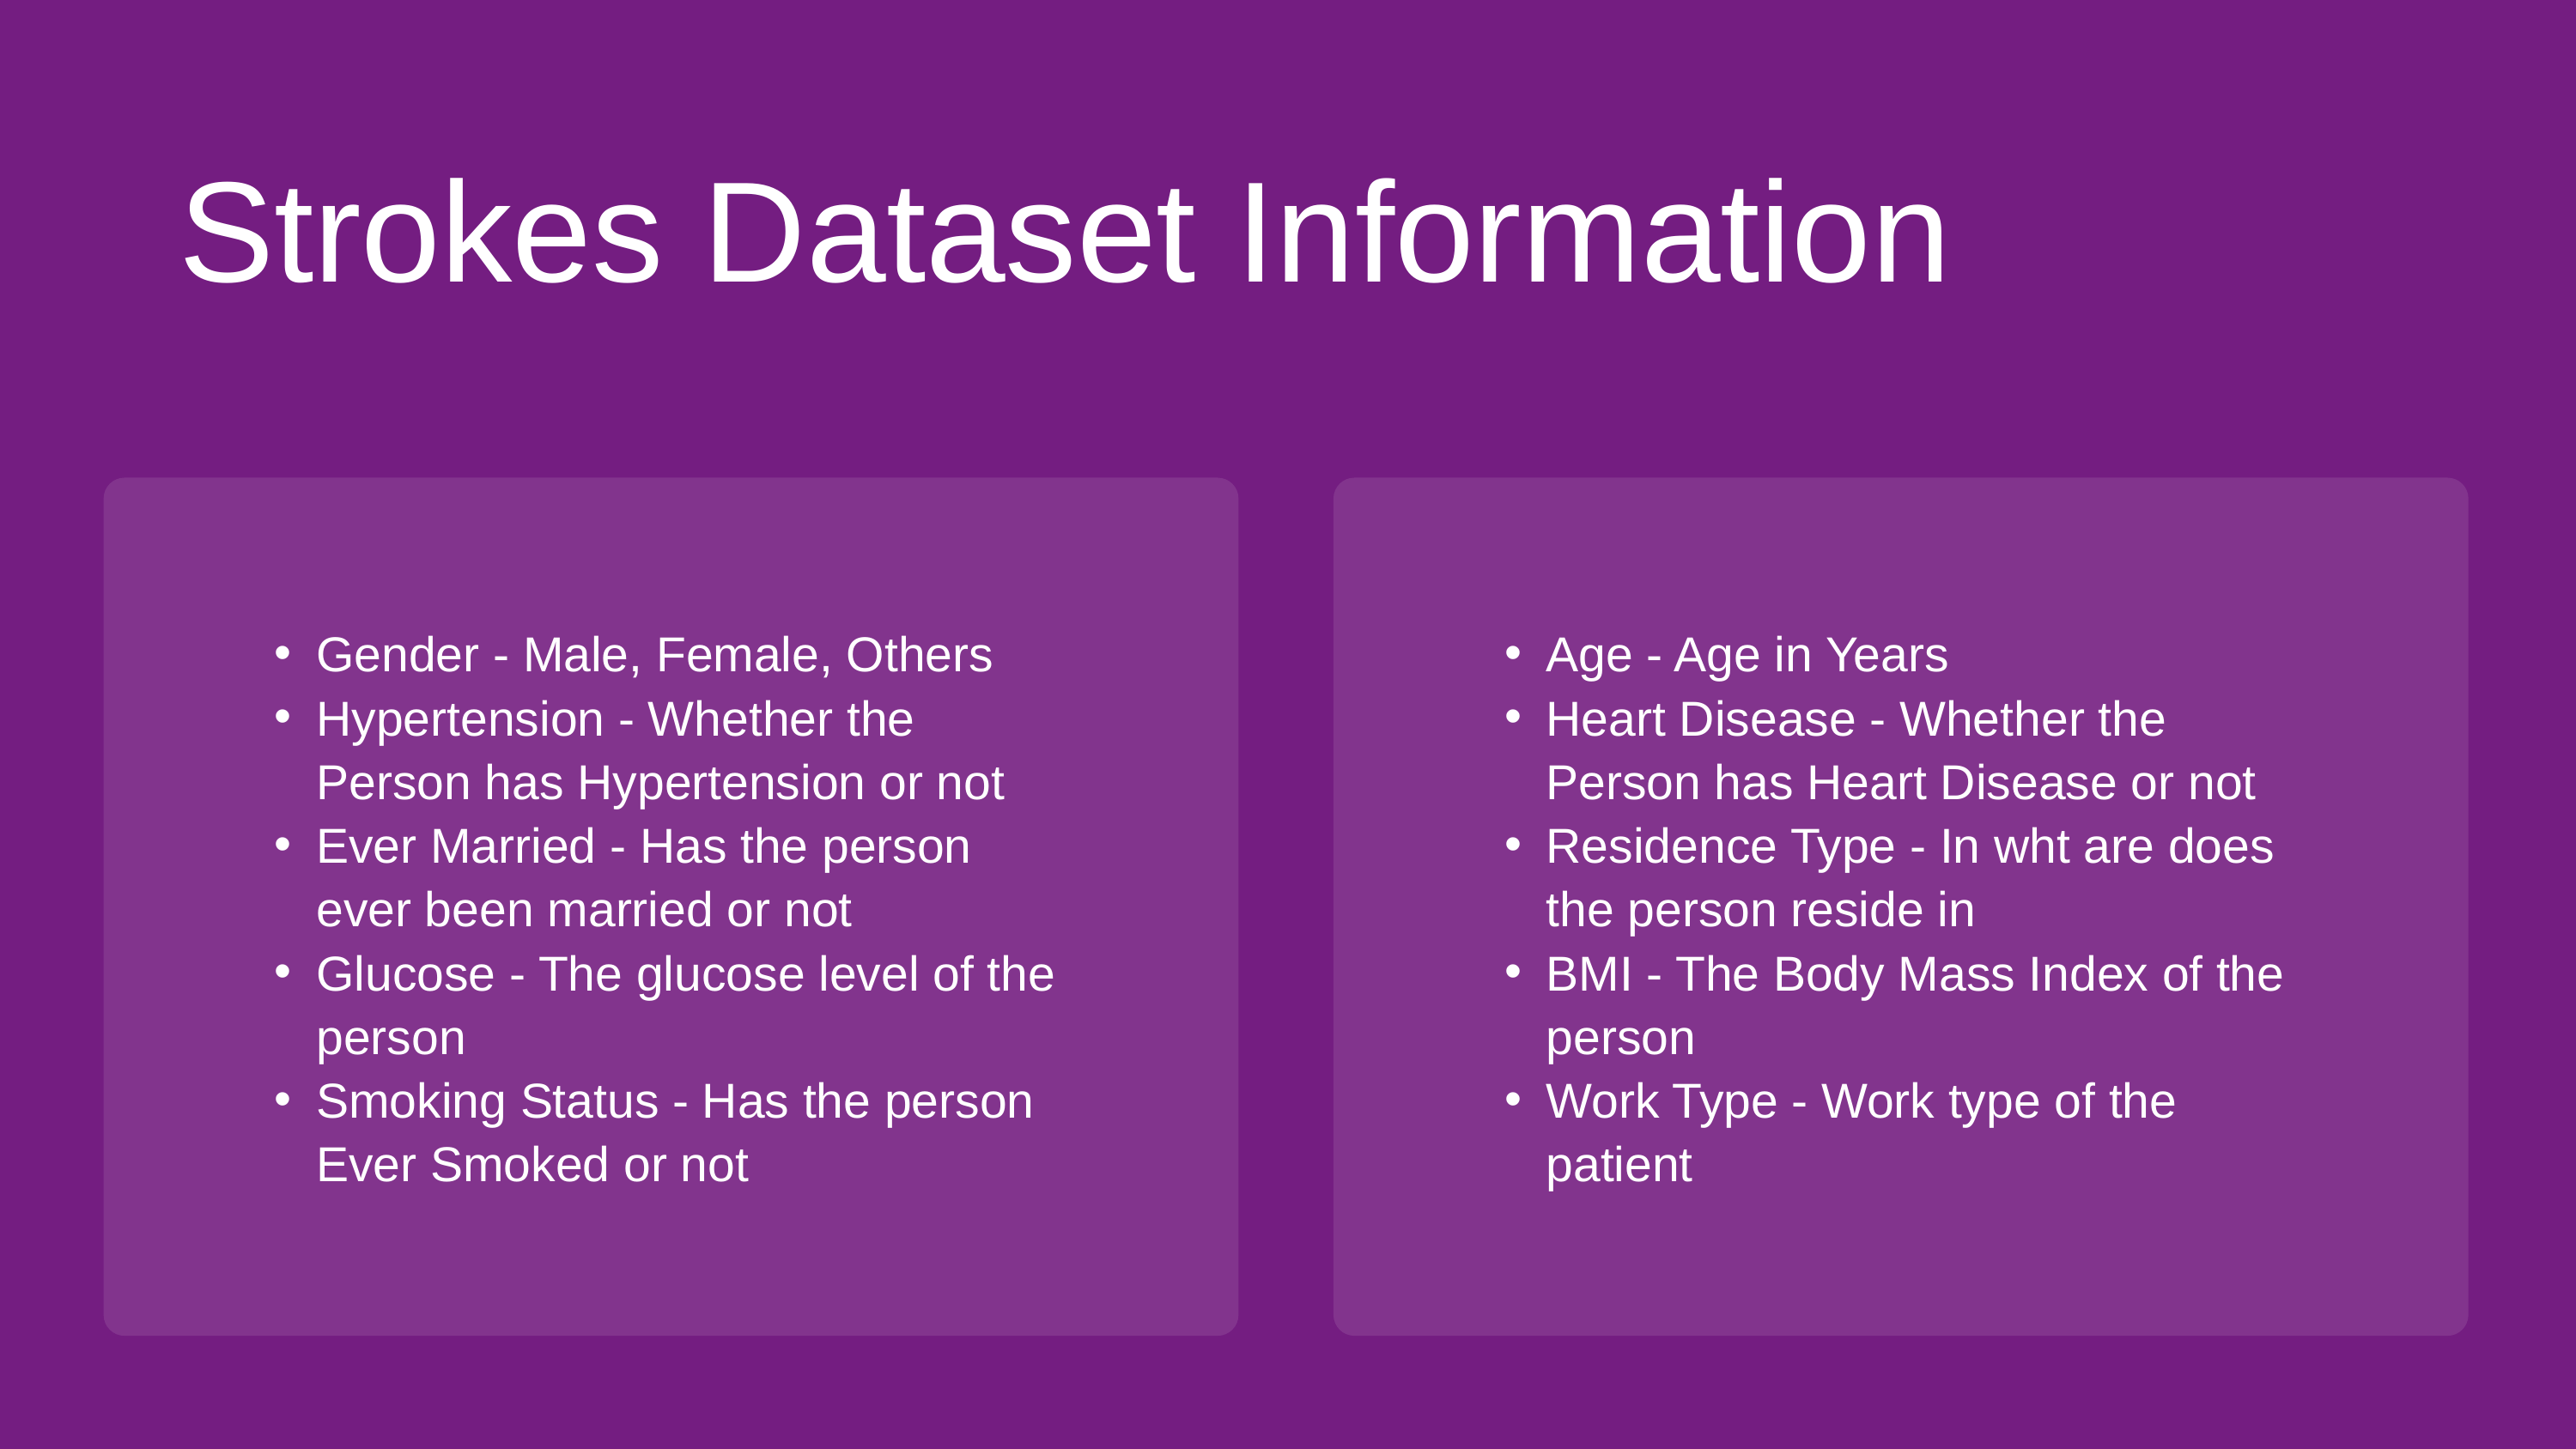

Strokes Dataset Information

Gender - Male, Female, Others
Hypertension - Whether the Person has Hypertension or not
Ever Married - Has the person ever been married or not
Glucose - The glucose level of the person
Smoking Status - Has the person Ever Smoked or not

Age - Age in Years
Heart Disease - Whether the Person has Heart Disease or not
Residence Type - In wht are does the person reside in
BMI - The Body Mass Index of the person
Work Type - Work type of the patient